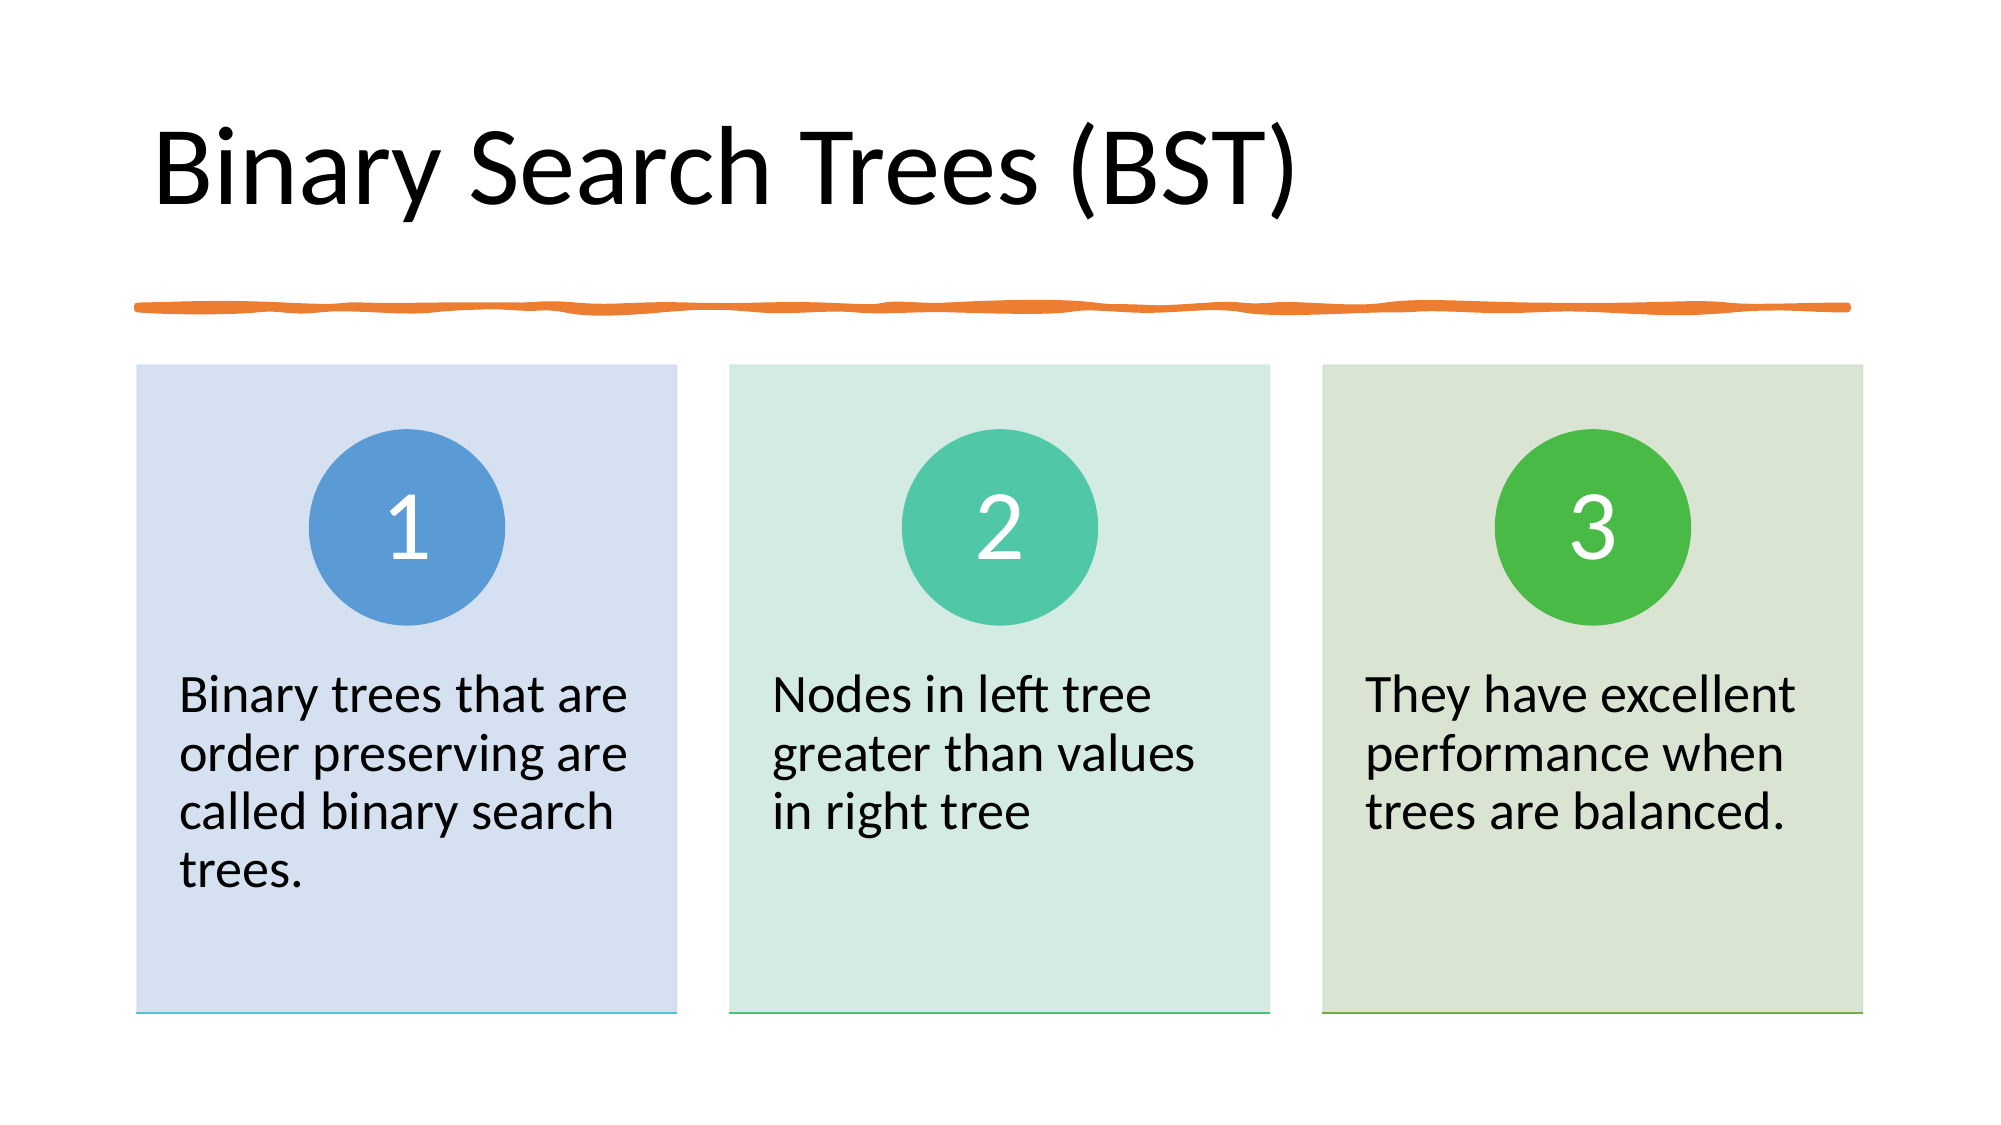

# Binary Search Trees (BST)

Binary trees that are order preserving are called binary search trees.
1
Nodes in left tree greater than values in right tree
2
They have excellent performance when trees are balanced.
3